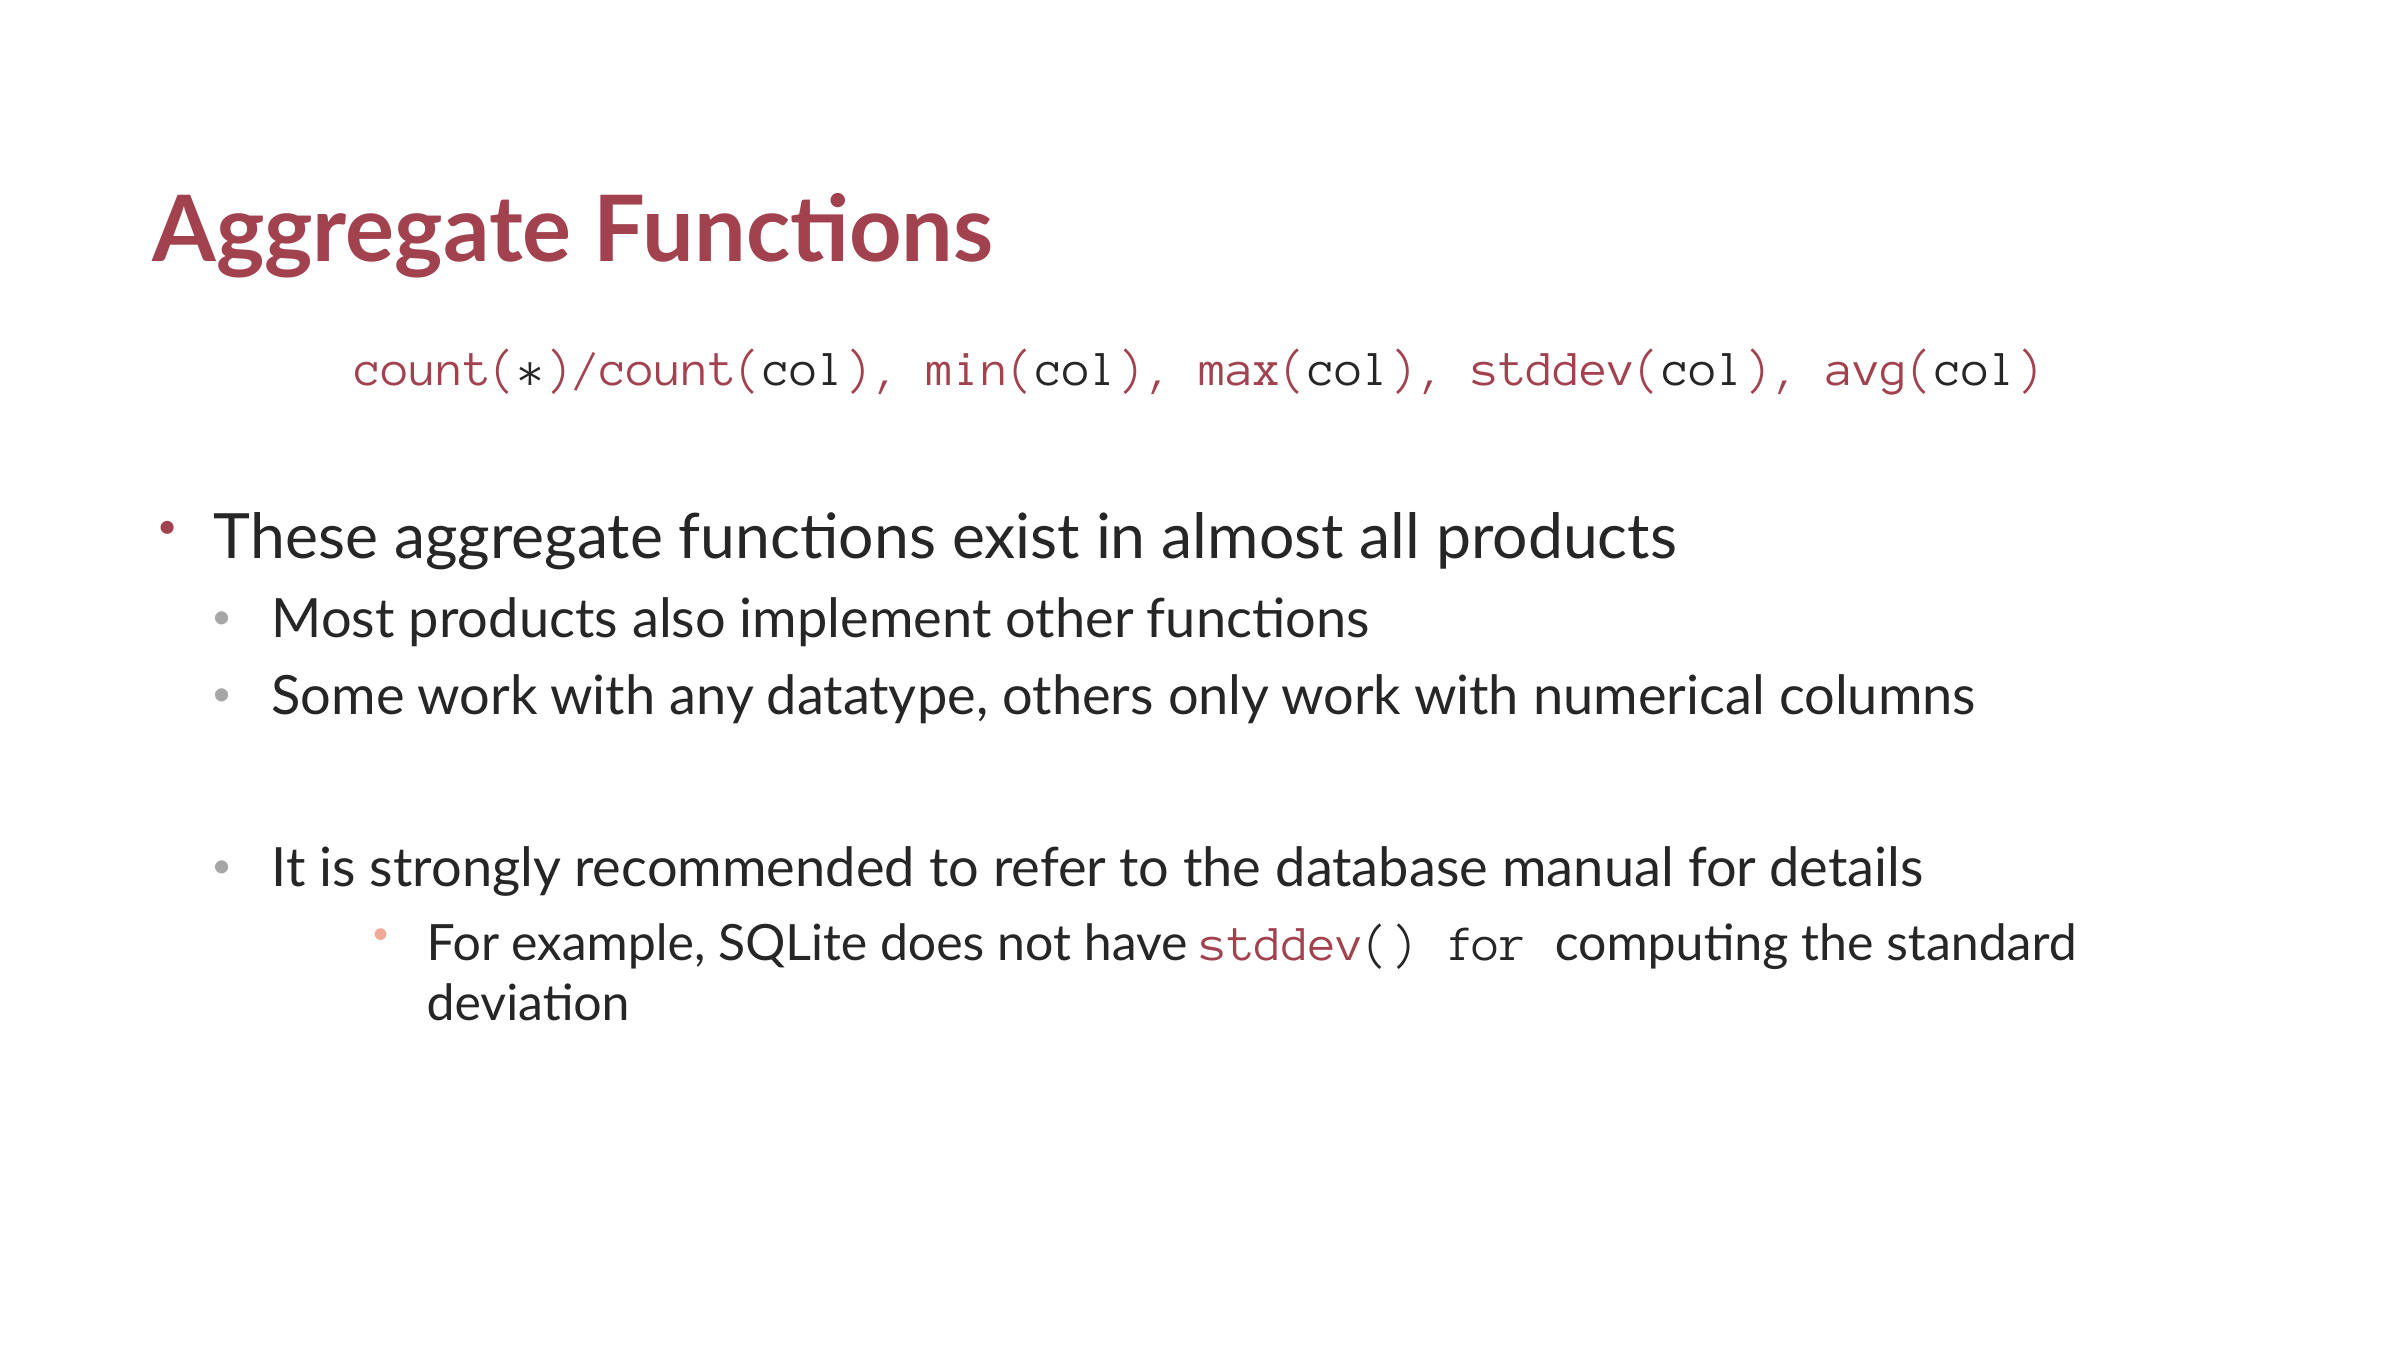

# Aggregate Functions
count(*)/count(col), min(col), max(col), stddev(col), avg(col)

These aggregate functions exist in almost all products
Most products also implement other functions
Some work with any datatype, others only work with numerical columns

It is strongly recommended to refer to the database manual for details
For example, SQLite does not have stddev() for computing the standard deviation